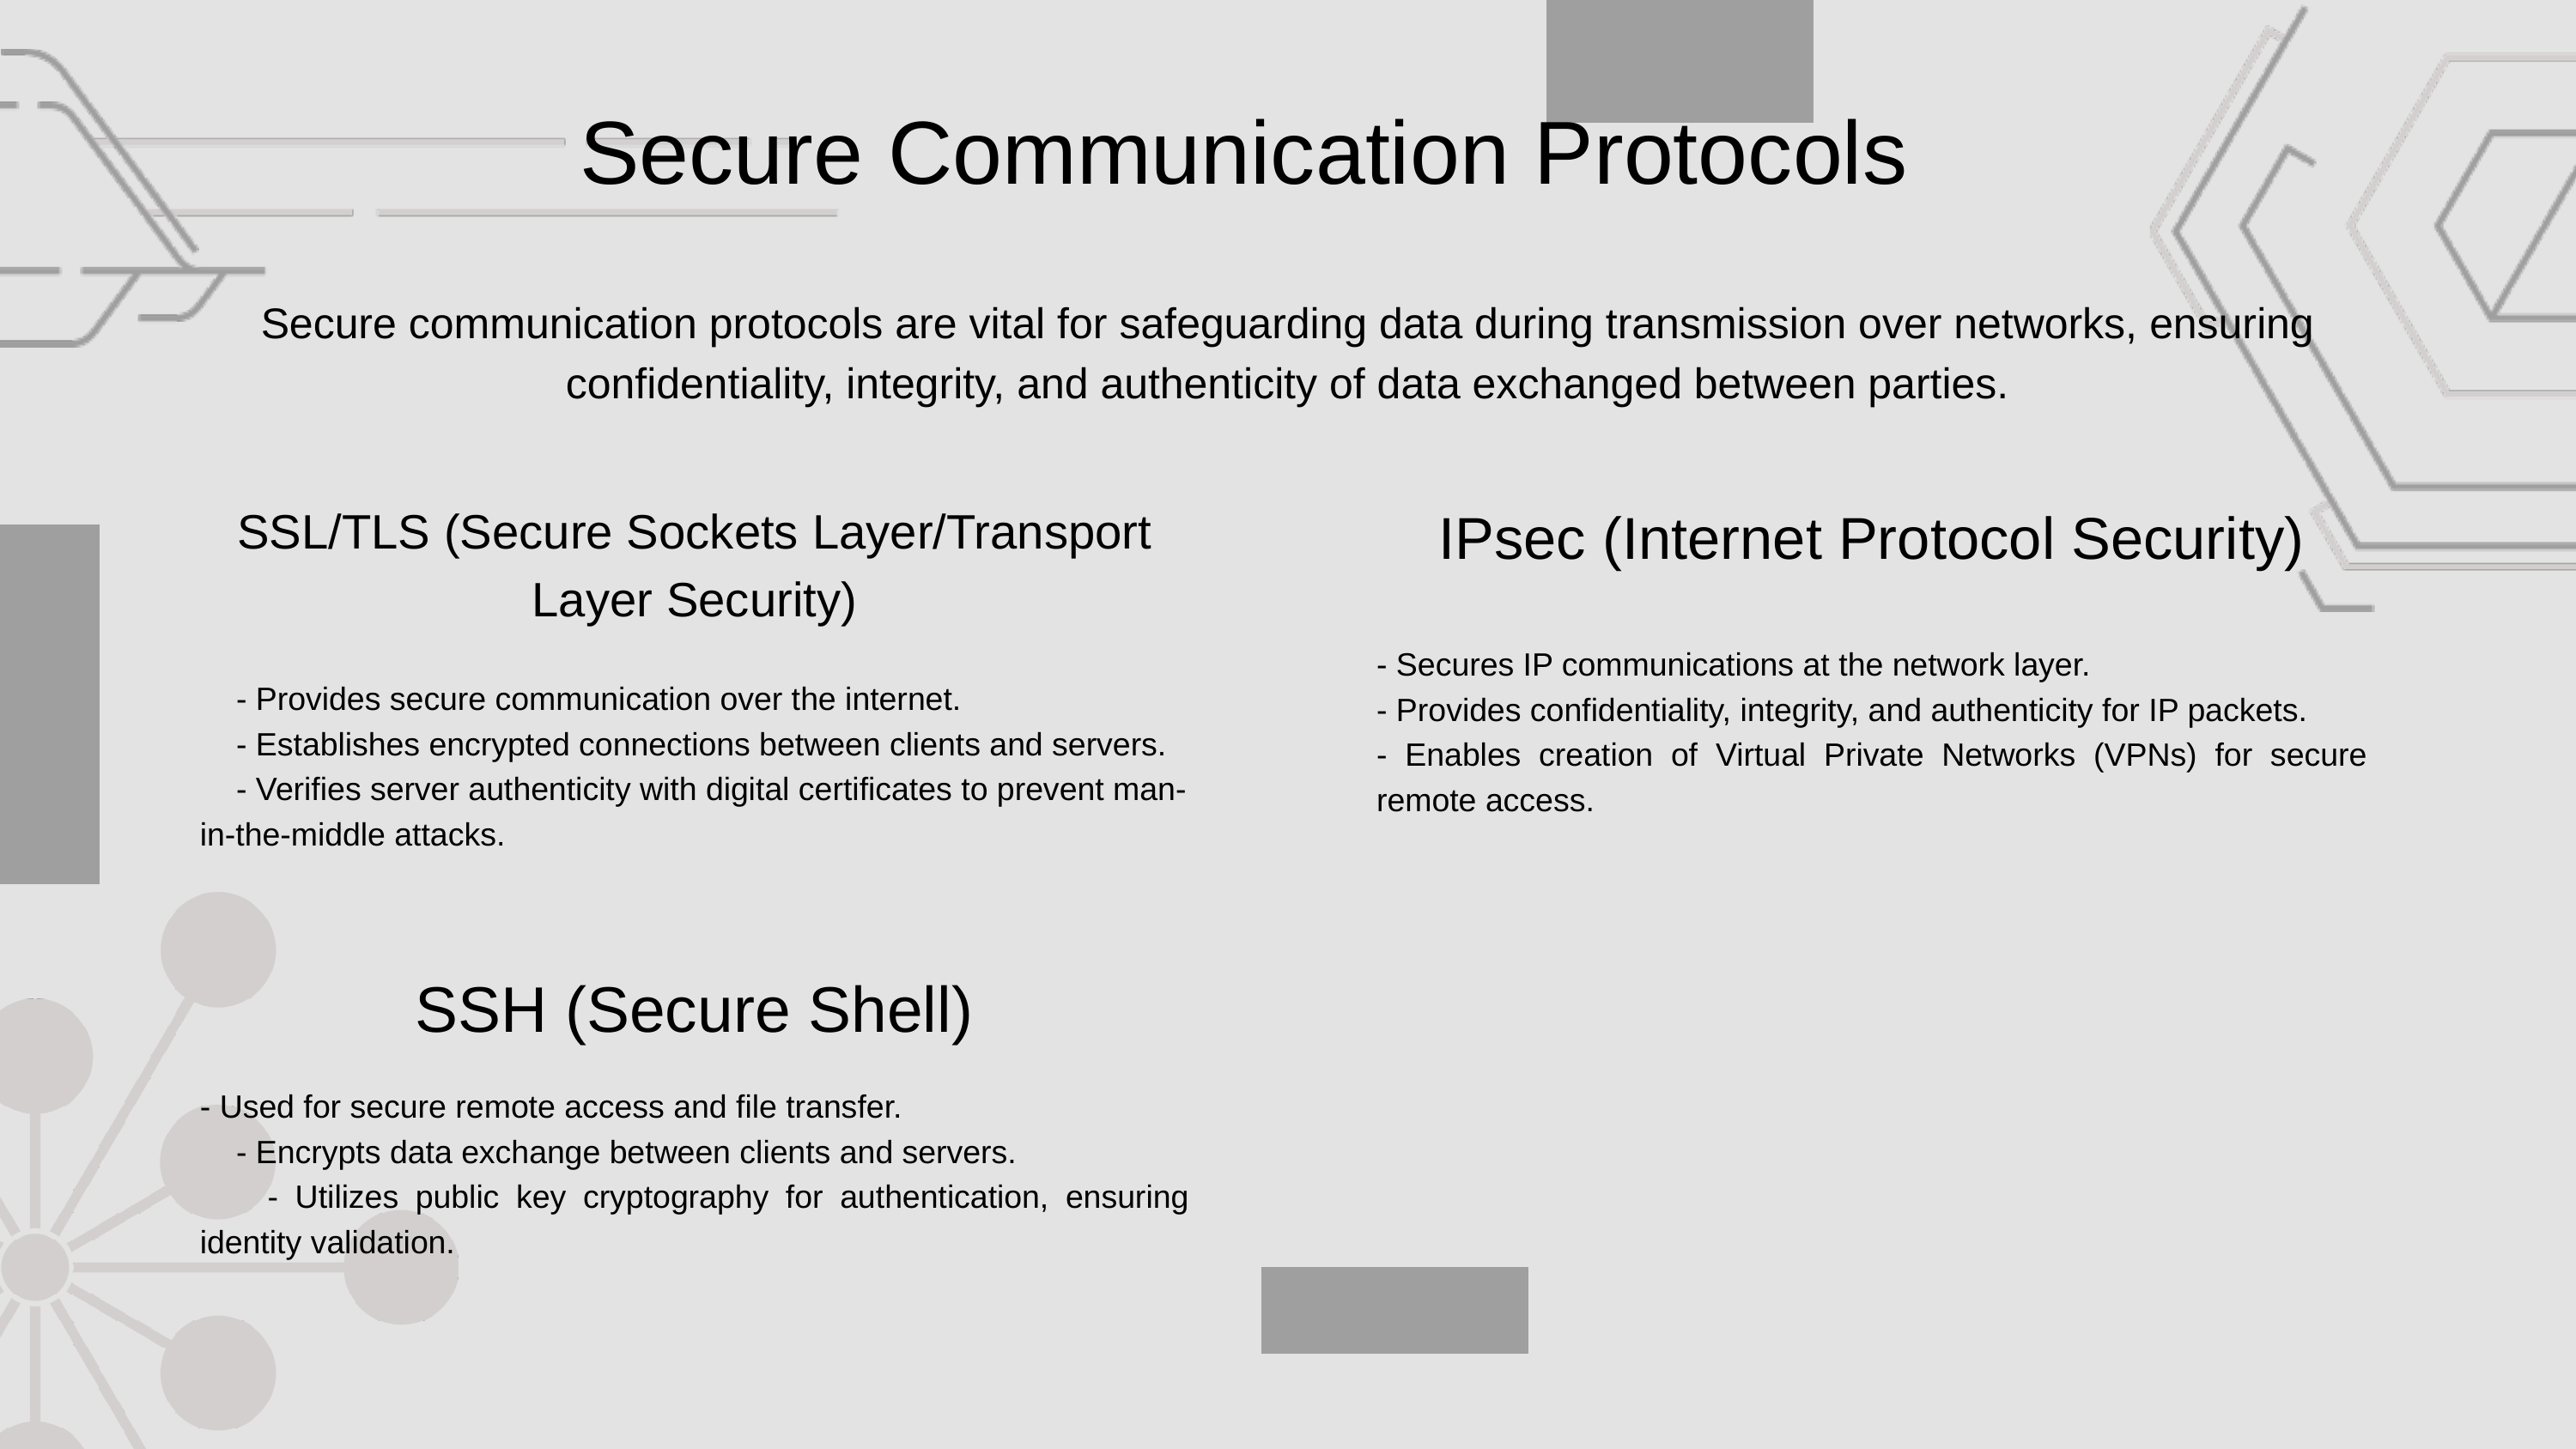

Secure Communication Protocols
Secure communication protocols are vital for safeguarding data during transmission over networks, ensuring confidentiality, integrity, and authenticity of data exchanged between parties.
IPsec (Internet Protocol Security)
SSL/TLS (Secure Sockets Layer/Transport Layer Security)

- Secures IP communications at the network layer.
- Provides confidentiality, integrity, and authenticity for IP packets.
- Enables creation of Virtual Private Networks (VPNs) for secure remote access.
    - Provides secure communication over the internet.
    - Establishes encrypted connections between clients and servers.
    - Verifies server authenticity with digital certificates to prevent man-in-the-middle attacks.

SSH (Secure Shell)
- Used for secure remote access and file transfer.
    - Encrypts data exchange between clients and servers.
    - Utilizes public key cryptography for authentication, ensuring identity validation.